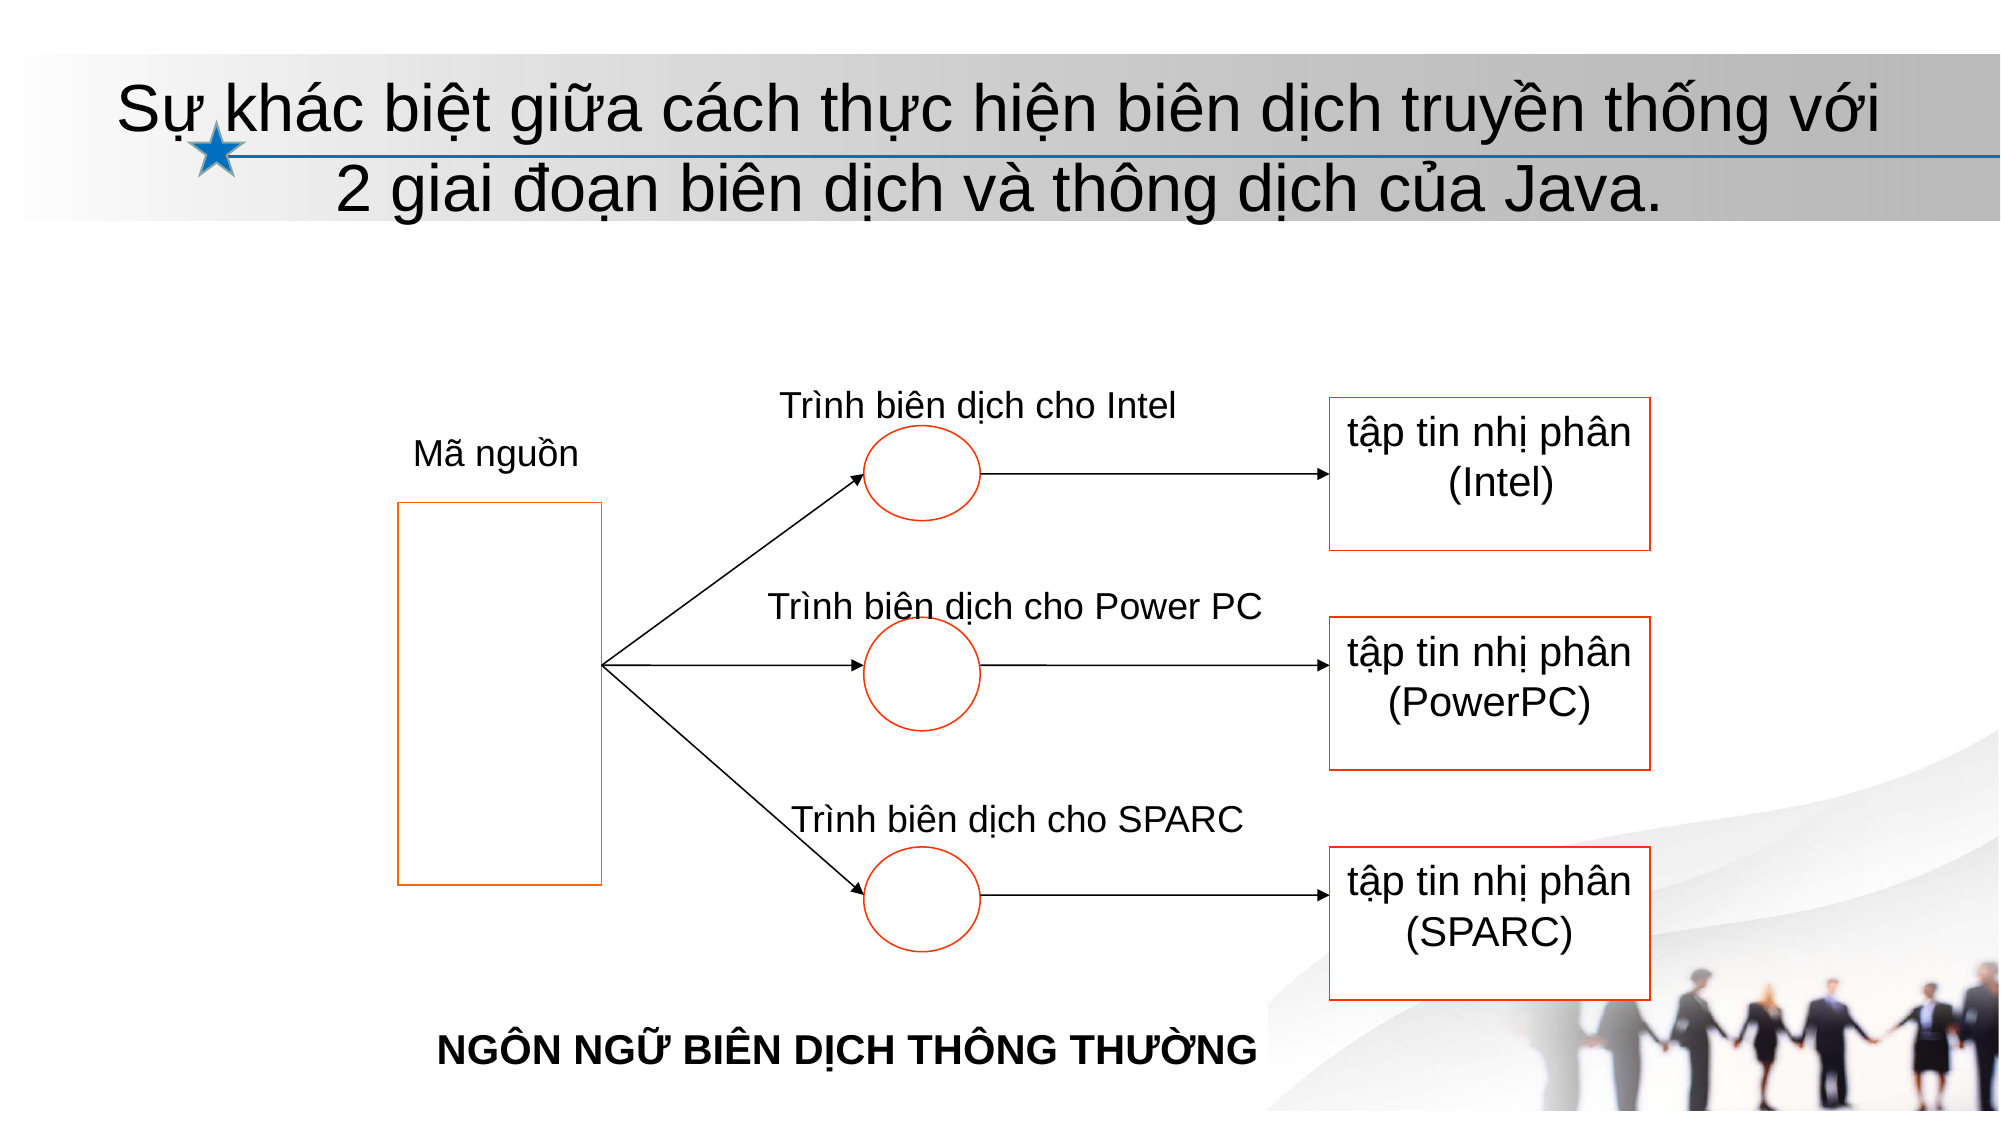

# Sự khác biệt giữa cách thực hiện biên dịch truyền thống với 2 giai đoạn biên dịch và thông dịch của Java.
Trình biên dịch cho Intel
tập tin nhị phân   (Intel)

tập tin nhị phân (PowerPC)

tập tin nhị phân (SPARC)

Mã nguồn
Trình biên dịch cho Power PC
Trình biên dịch cho SPARC
NGÔN NGỮ BIÊN DỊCH THÔNG THƯỜNG